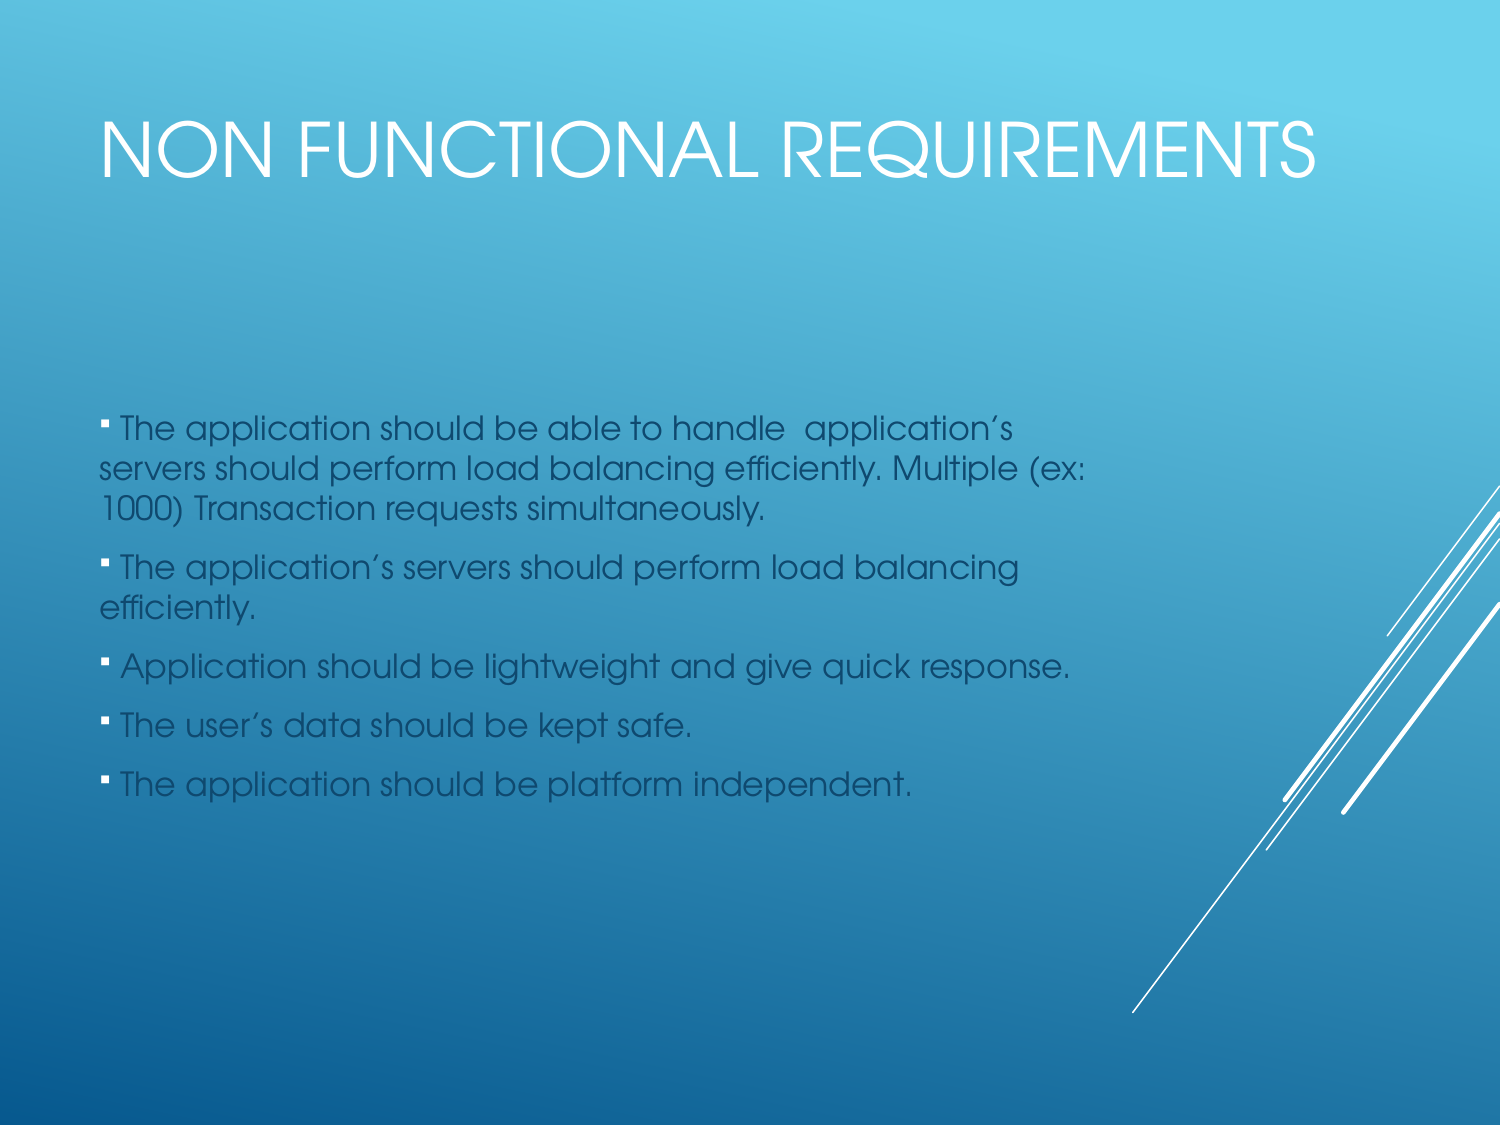

# Non functional Requirements
 The application should be able to handle  application’s servers should perform load balancing efficiently. Multiple (ex: 1000) Transaction requests simultaneously.
 The application’s servers should perform load balancing efficiently.
 Application should be lightweight and give quick response.
 The user’s data should be kept safe.
 The application should be platform independent.